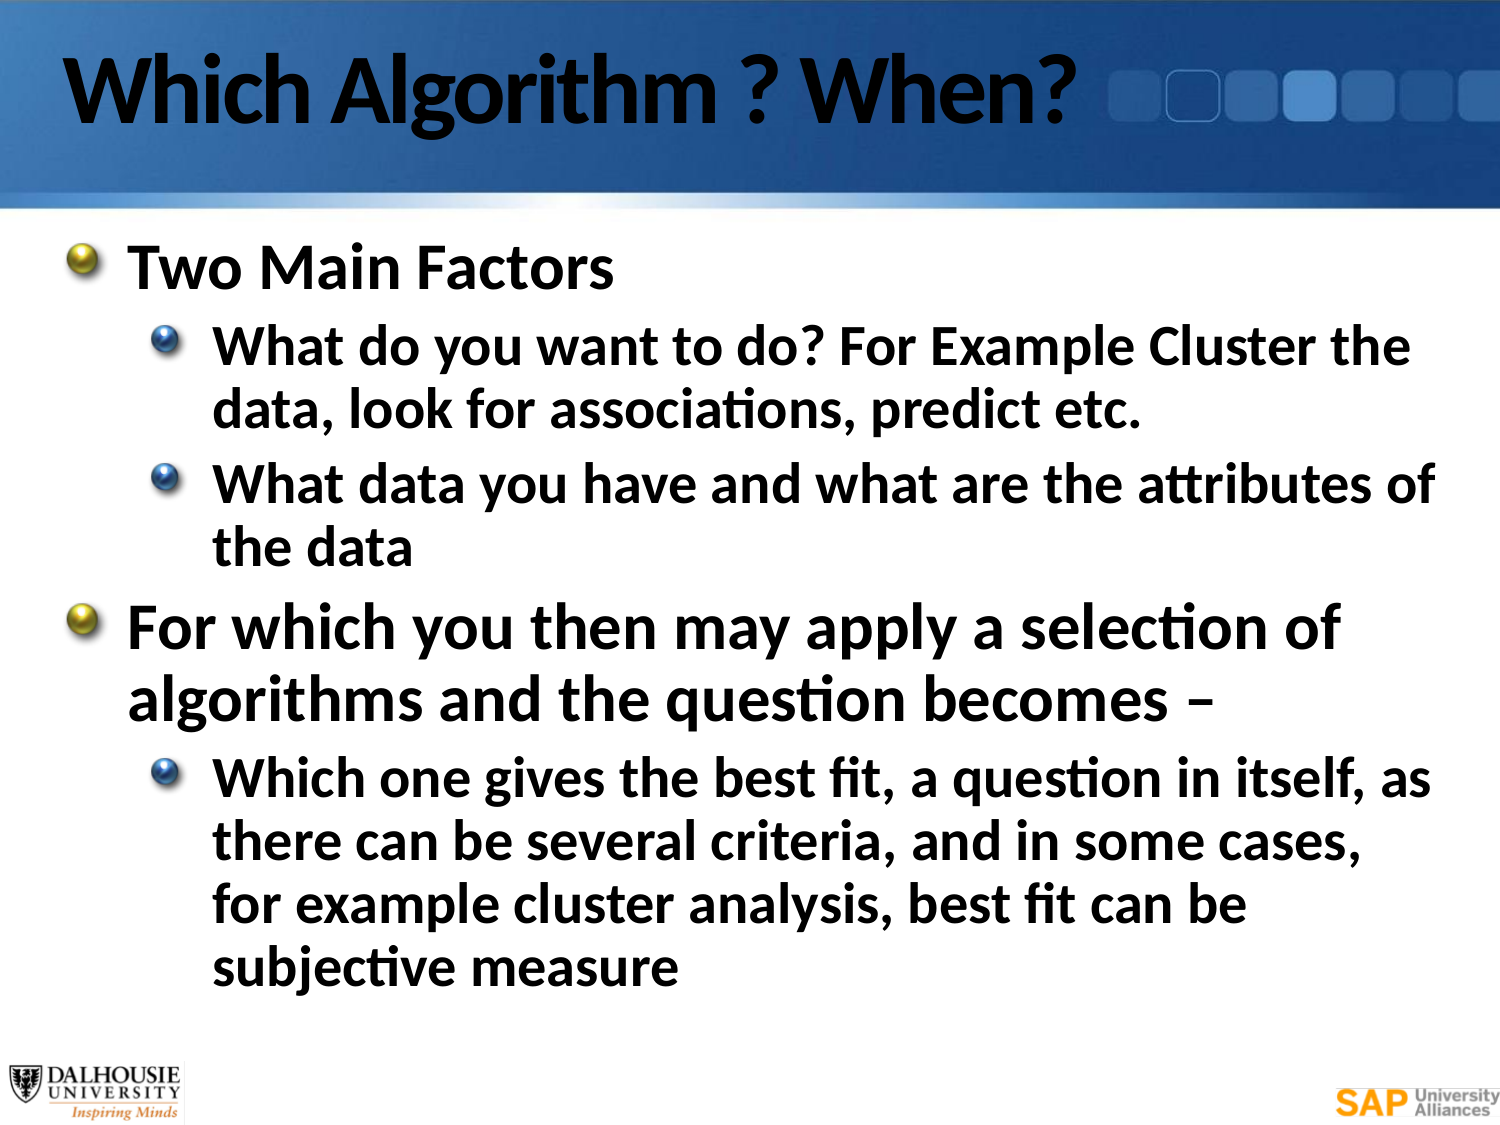

# Which Algorithm ? When?
Two Main Factors
What do you want to do? For Example Cluster the data, look for associations, predict etc.
What data you have and what are the attributes of the data
For which you then may apply a selection of algorithms and the question becomes –
Which one gives the best fit, a question in itself, as there can be several criteria, and in some cases, for example cluster analysis, best fit can be subjective measure